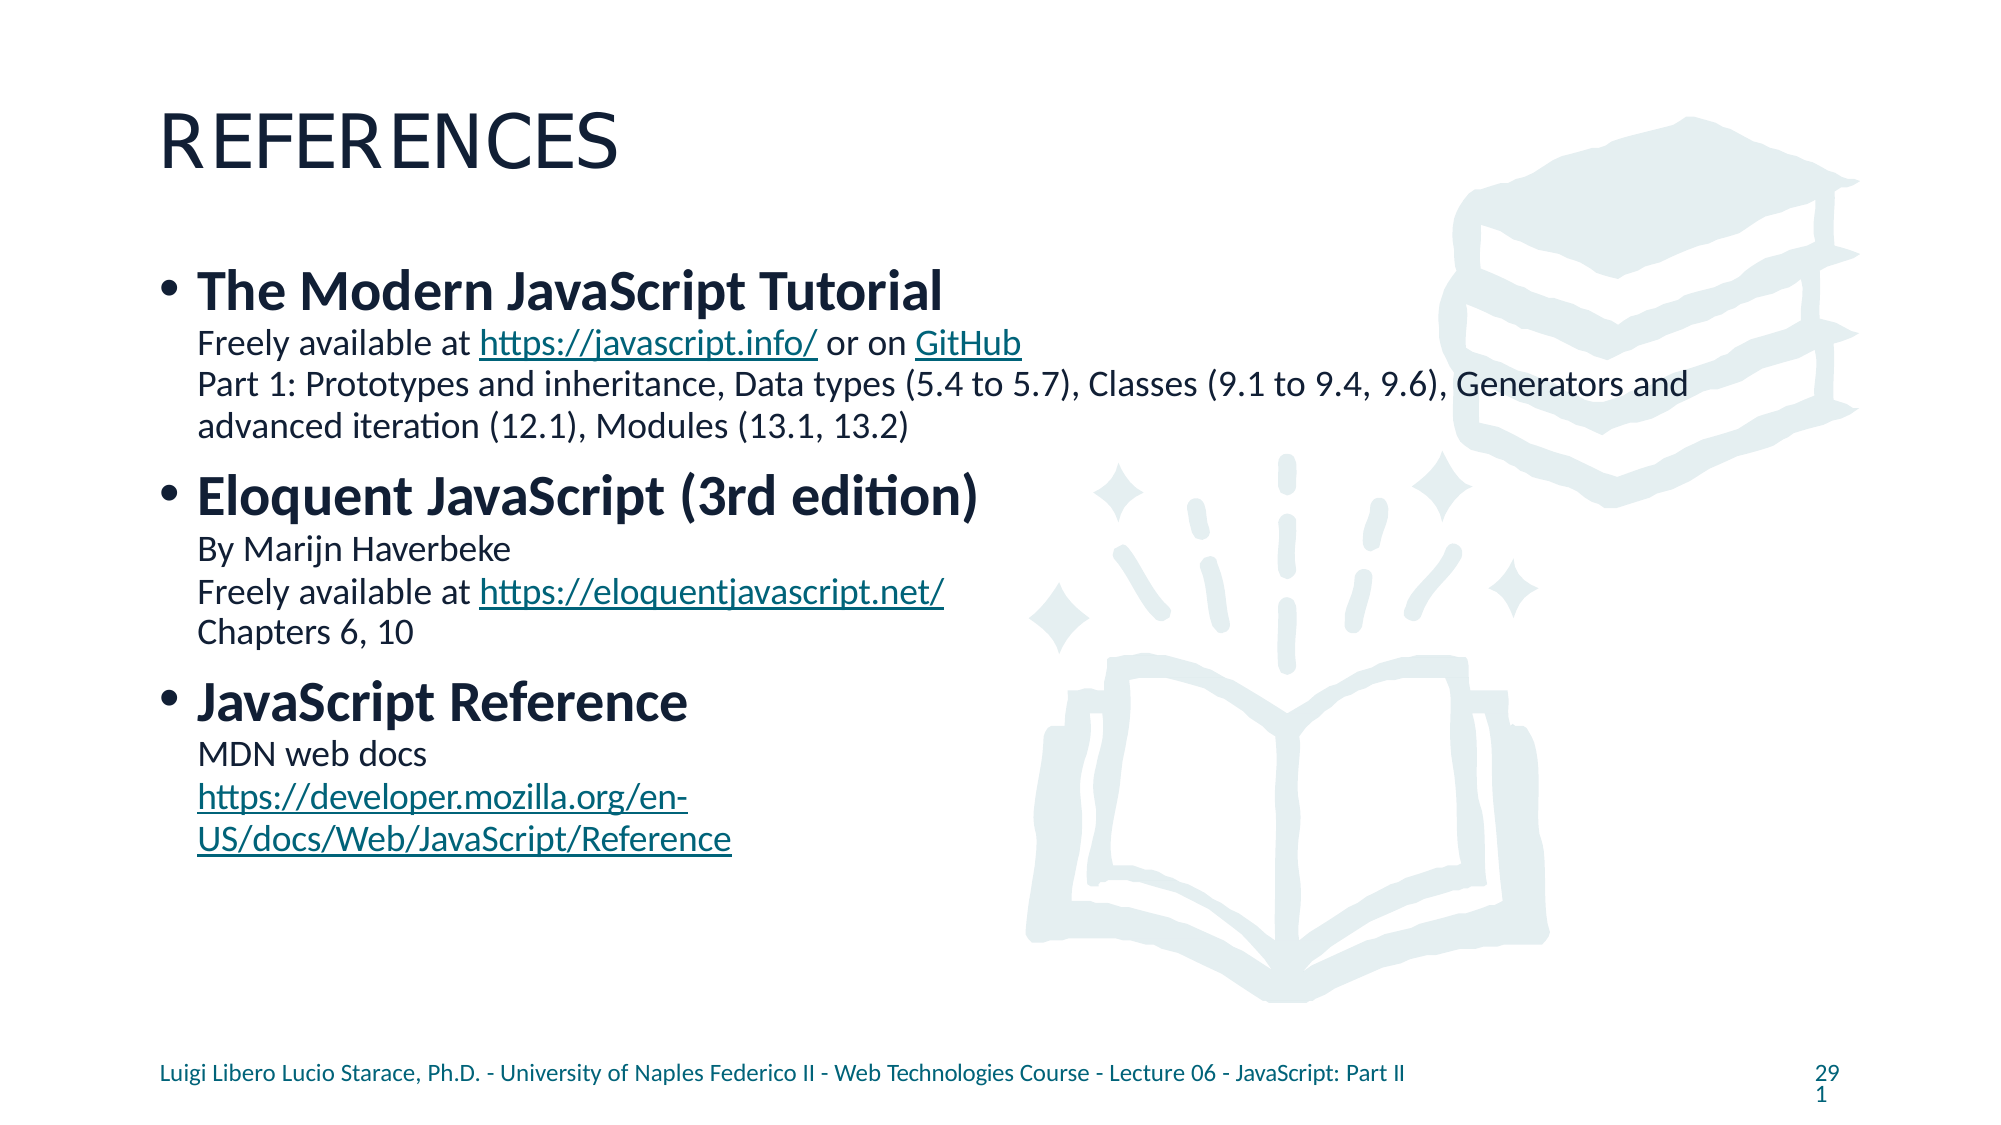

# REFERENCES

The Modern JavaScript Tutorial
Freely available at https://javascript.info/ or on GitHub
Part 1: Prototypes and inheritance, Data types (5.4 to 5.7), Classes (9.1 to 9.4, 9.6), Generators and
advanced iteration (12.1), Modules (13.1, 13.2)
Eloquent JavaScript (3rd edition)
By Marijn Haverbeke
Freely available at https://eloquentjavascript.net/ Chapters 6, 10
JavaScript Reference
MDN web docs
https://developer.mozilla.org/en-US/docs/Web/JavaScript/Reference

Luigi Libero Lucio Starace, Ph.D. - University of Naples Federico II - Web Technologies Course - Lecture 06 - JavaScript: Part II
291